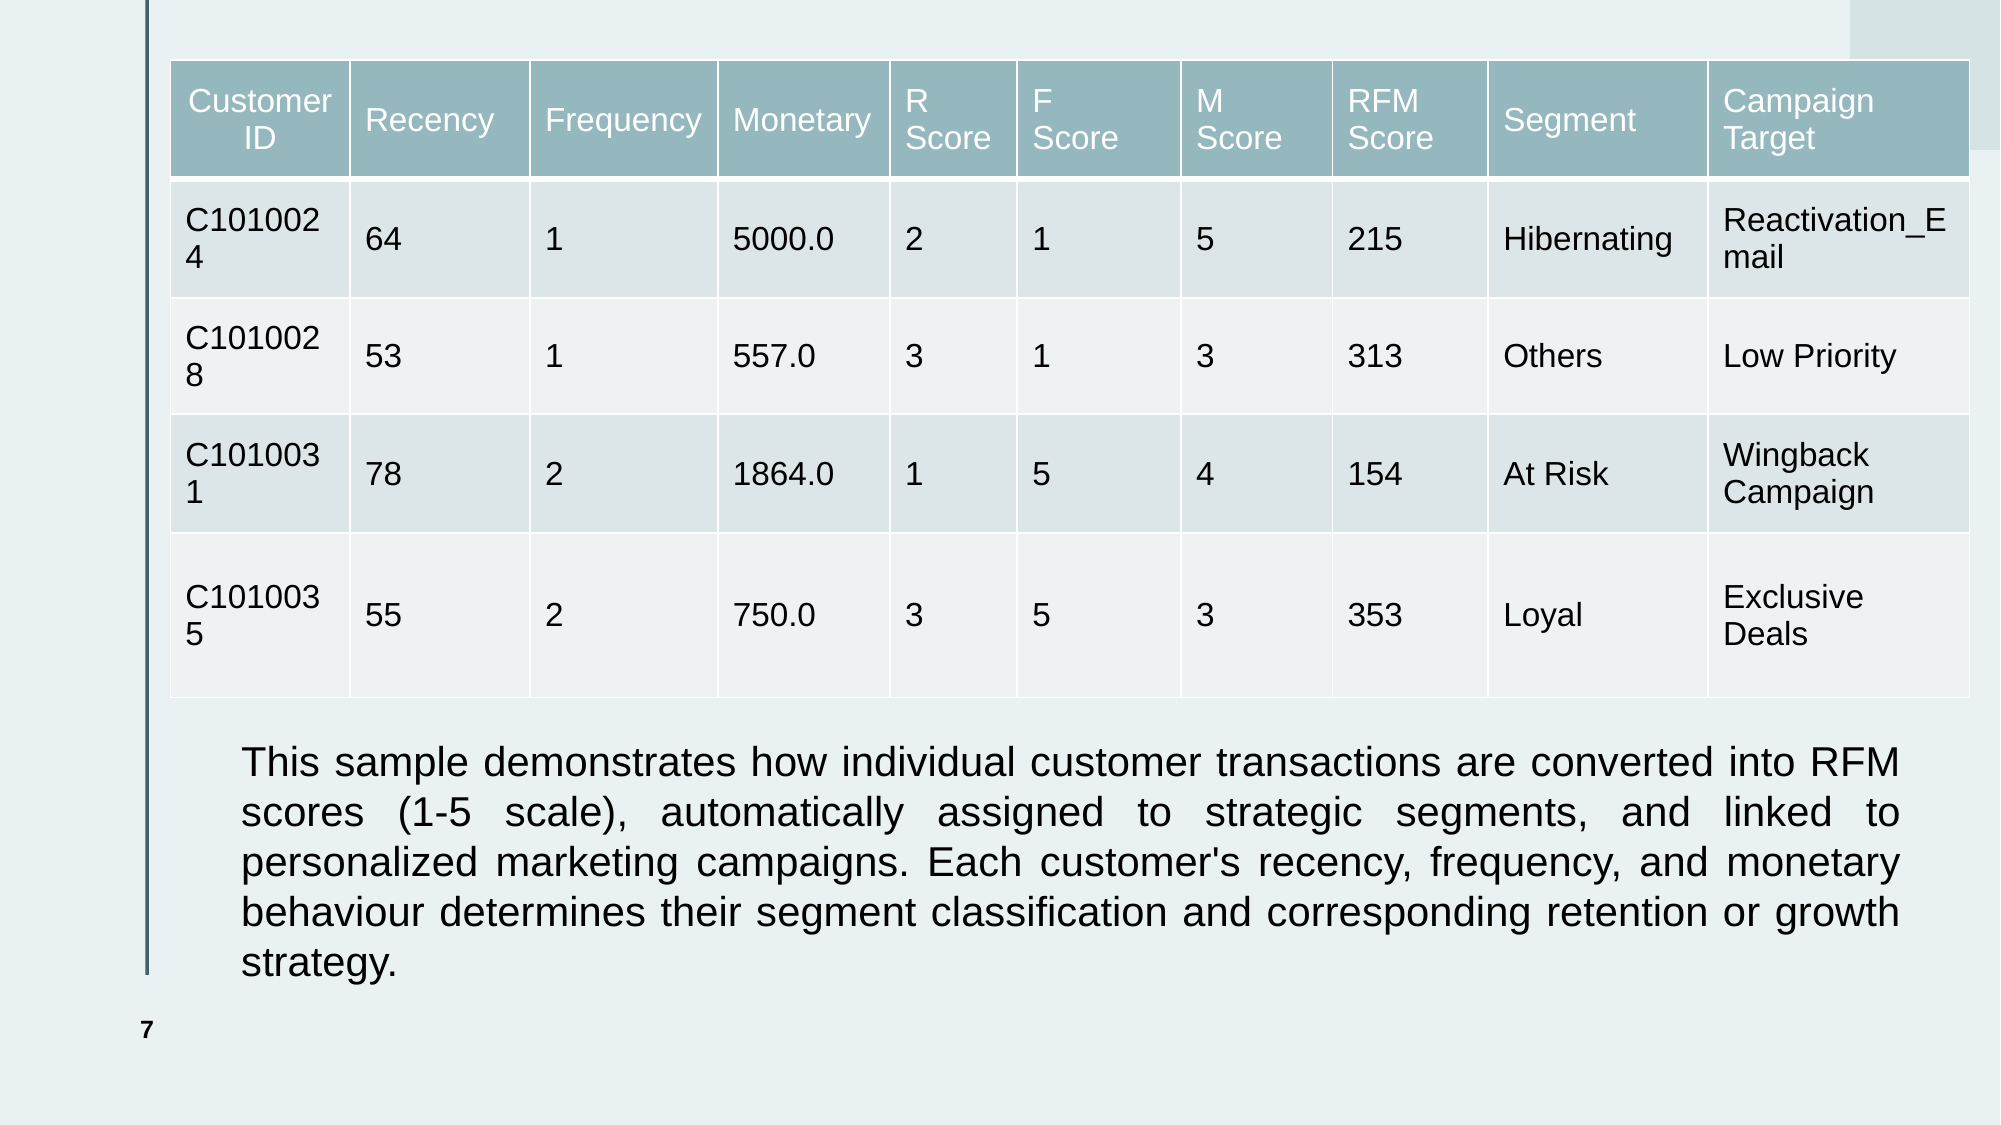

| Customer ID | Recency | Frequency | Monetary | R Score | F Score | M Score | RFM Score | Segment | Campaign Target |
| --- | --- | --- | --- | --- | --- | --- | --- | --- | --- |
| C1010024 | 64 | 1 | 5000.0 | 2 | 1 | 5 | 215 | Hibernating | Reactivation\_Email |
| C1010028 | 53 | 1 | 557.0 | 3 | 1 | 3 | 313 | Others | Low Priority |
| C1010031 | 78 | 2 | 1864.0 | 1 | 5 | 4 | 154 | At Risk | Wingback Campaign |
| C1010035 | 55 | 2 | 750.0 | 3 | 5 | 3 | 353 | Loyal | Exclusive Deals |
This sample demonstrates how individual customer transactions are converted into RFM scores (1-5 scale), automatically assigned to strategic segments, and linked to personalized marketing campaigns. Each customer's recency, frequency, and monetary behaviour determines their segment classification and corresponding retention or growth strategy.
7